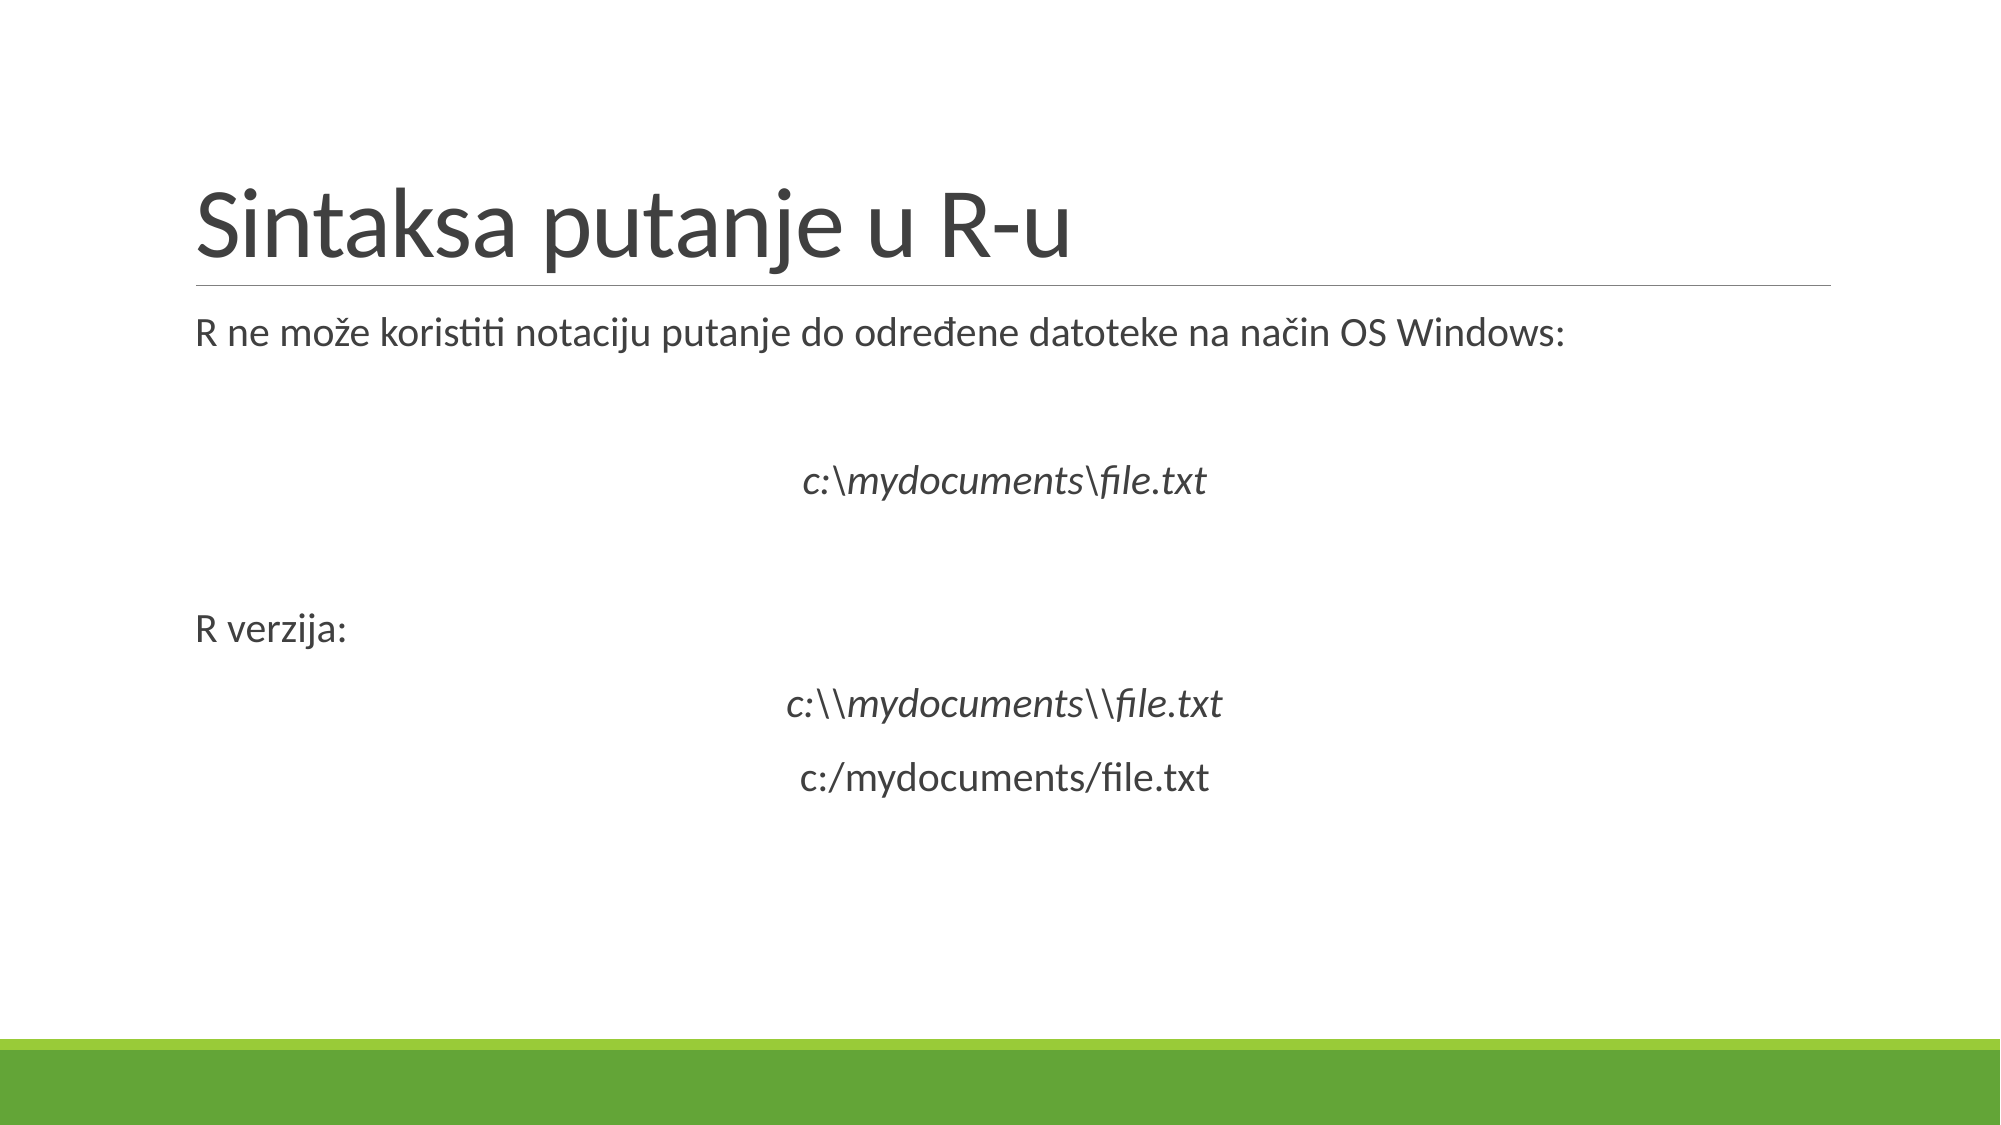

# Sintaksa putanje u R-u
R ne može koristiti notaciju putanje do određene datoteke na način OS Windows:

c:\mydocuments\file.txt

R verzija:
c:\\mydocuments\\file.txt
c:/mydocuments/file.txt